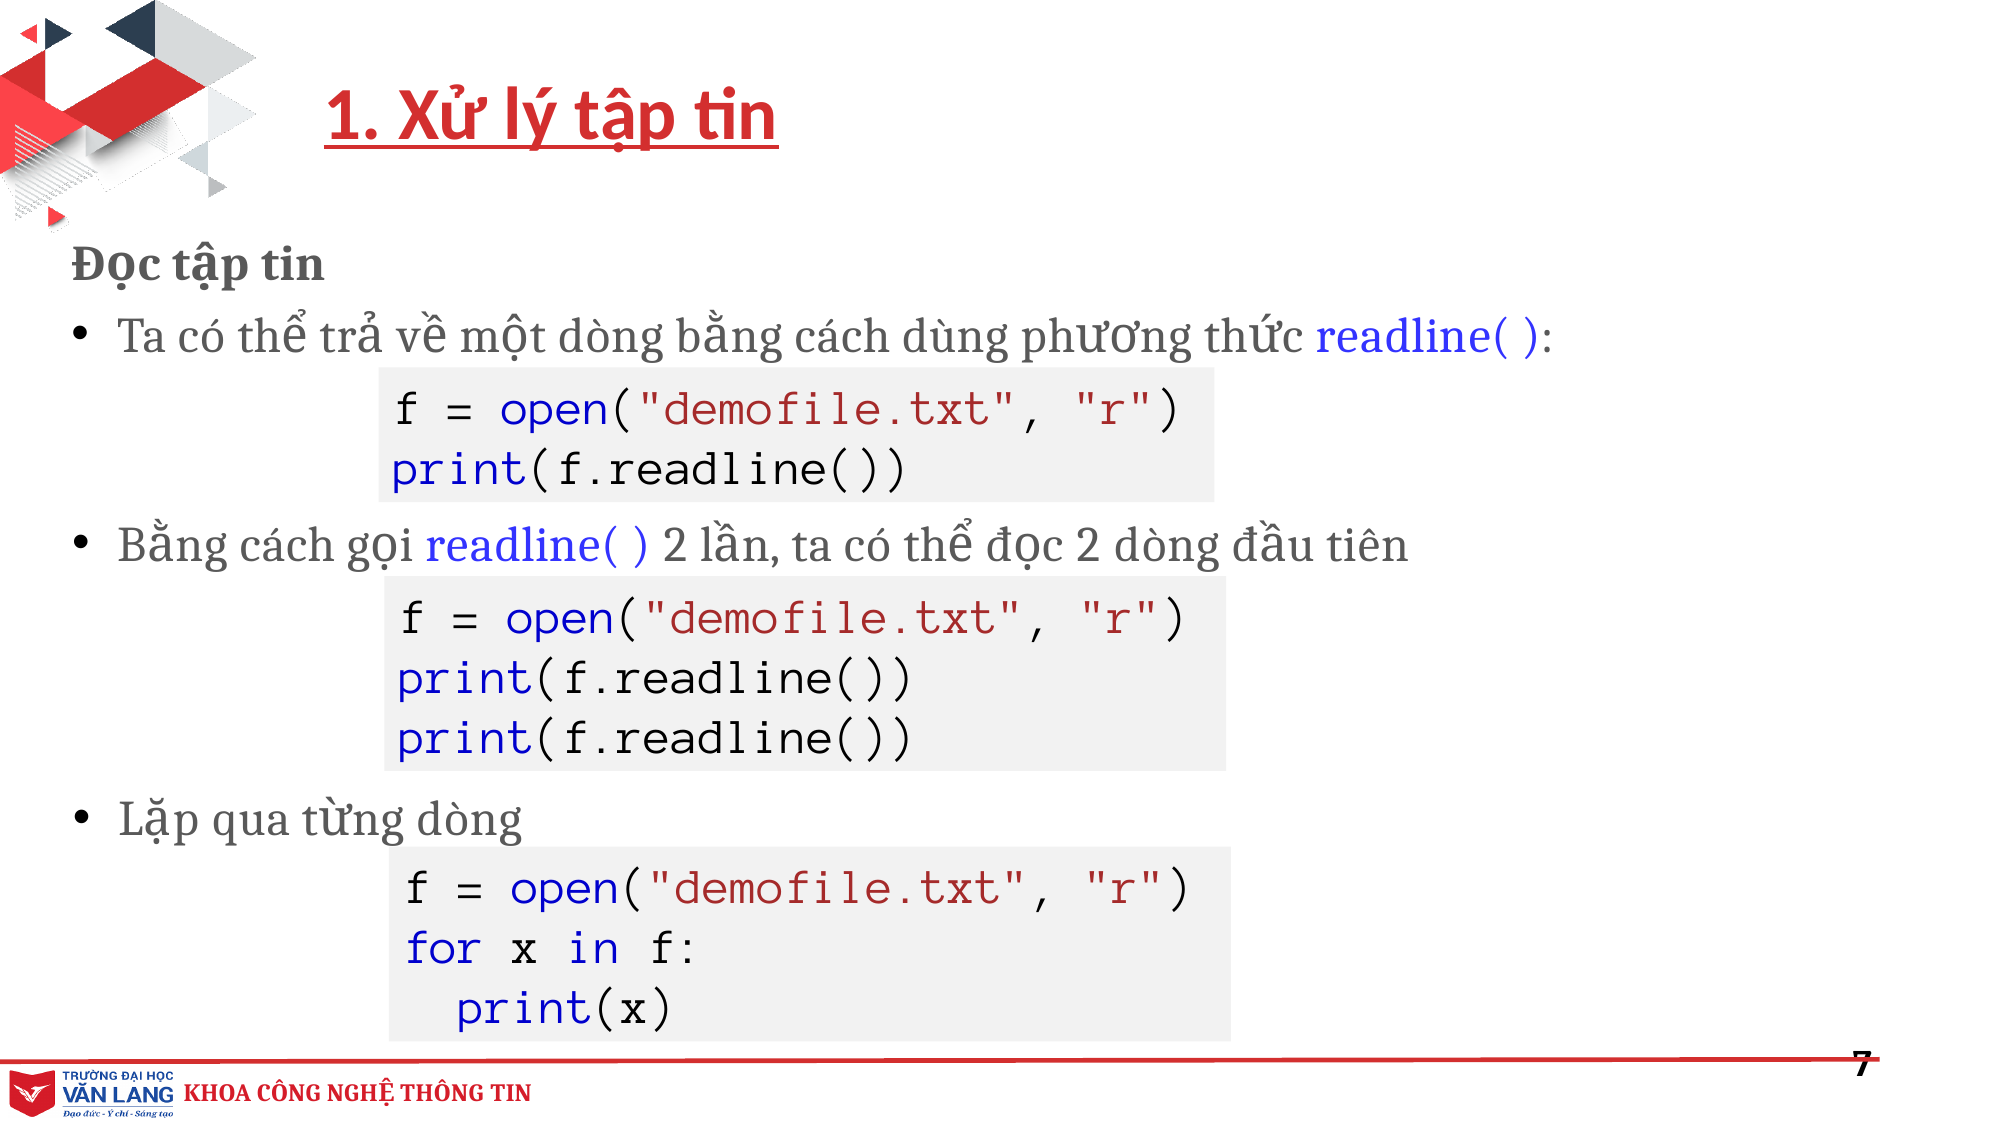

1. Xử lý tập tin

Đọc tập tin
Ta có thể trả về một dòng bằng cách dùng phương thức readline( ):
f = open("demofile.txt", "r")
print(f.readline())

Bằng cách gọi readline( ) 2 lần, ta có thể đọc 2 dòng đầu tiên
f = open("demofile.txt", "r")
print(f.readline())
print(f.readline())
Lặp qua từng dòng

f = open("demofile.txt", "r")
for x in f:
  print(x)